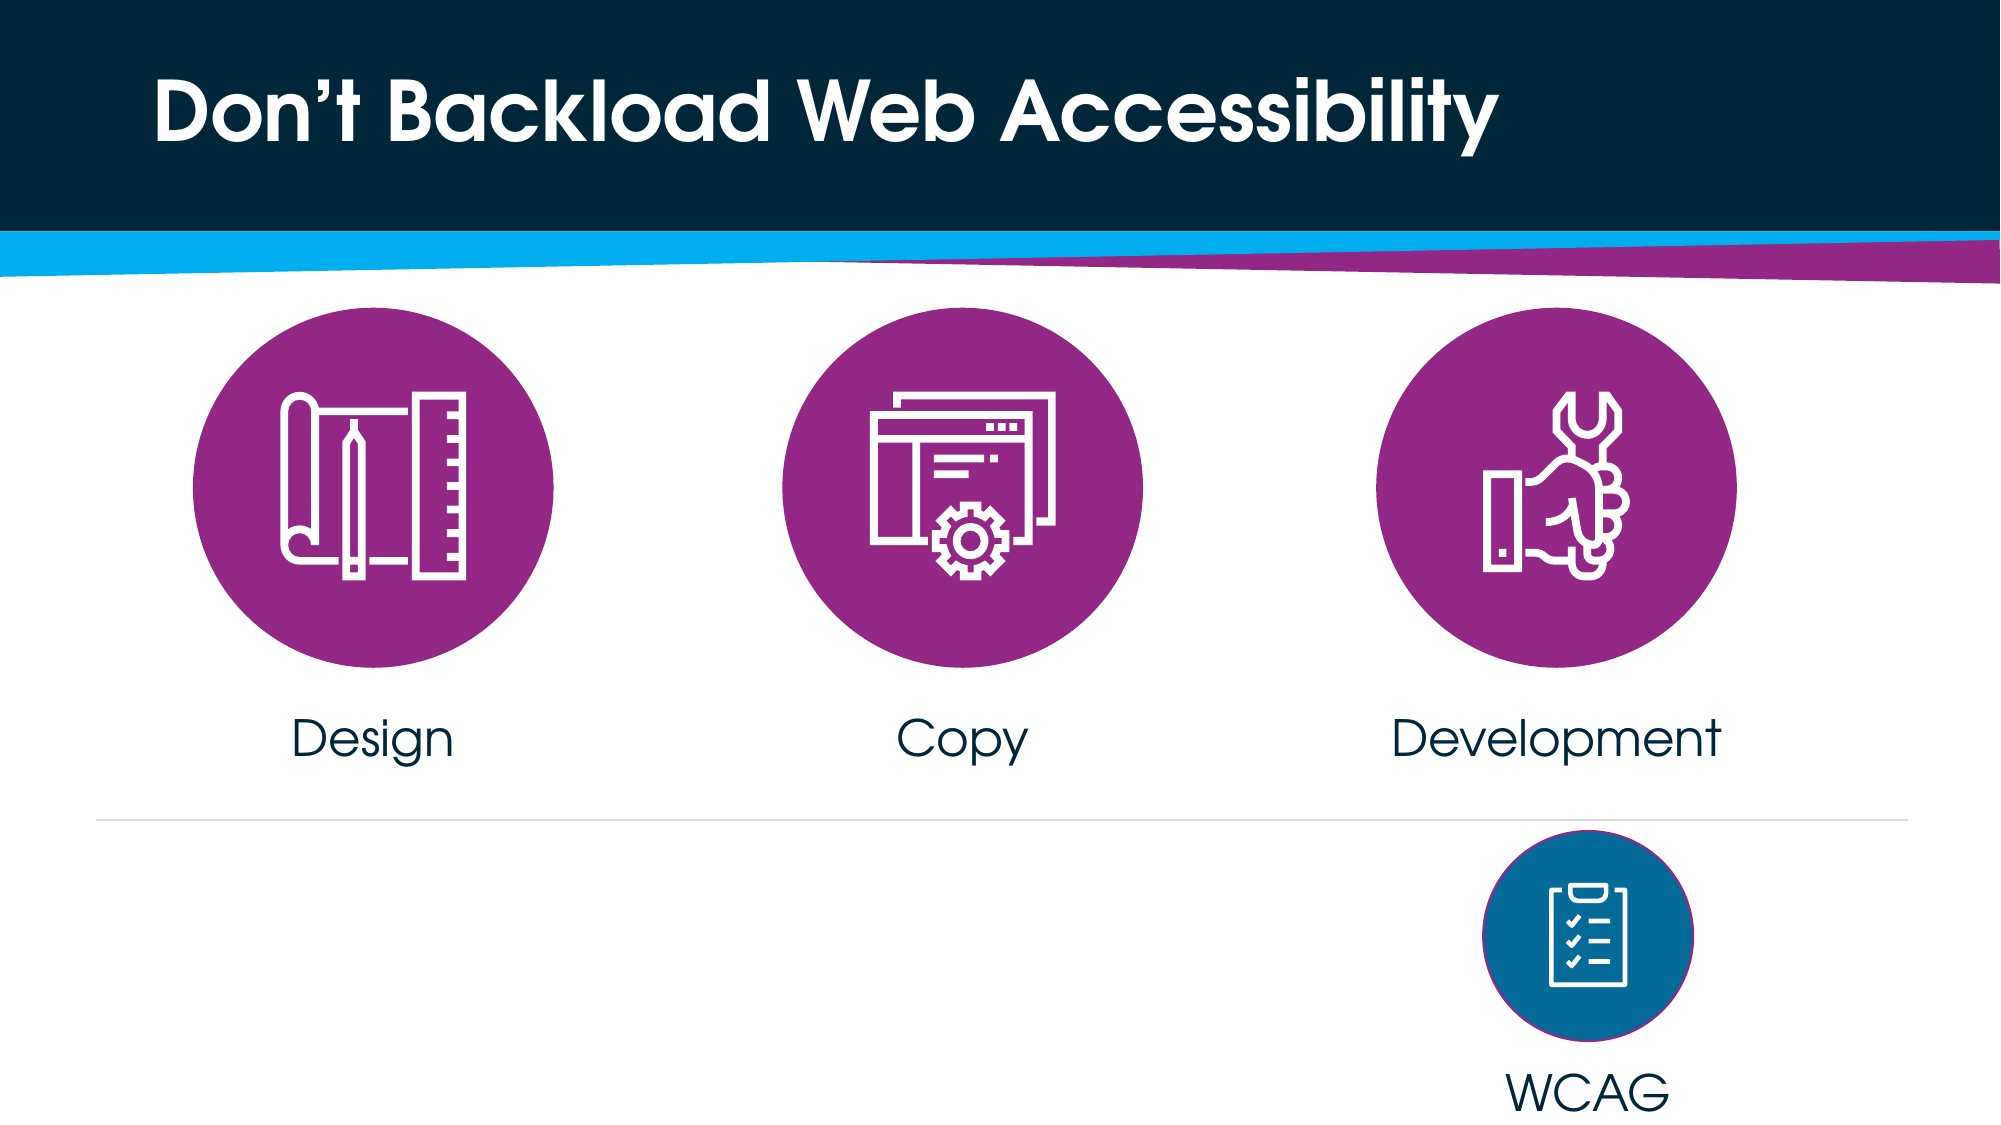

# Don’t Backload Web Accessibility

Design
Copy
Development

WCAG